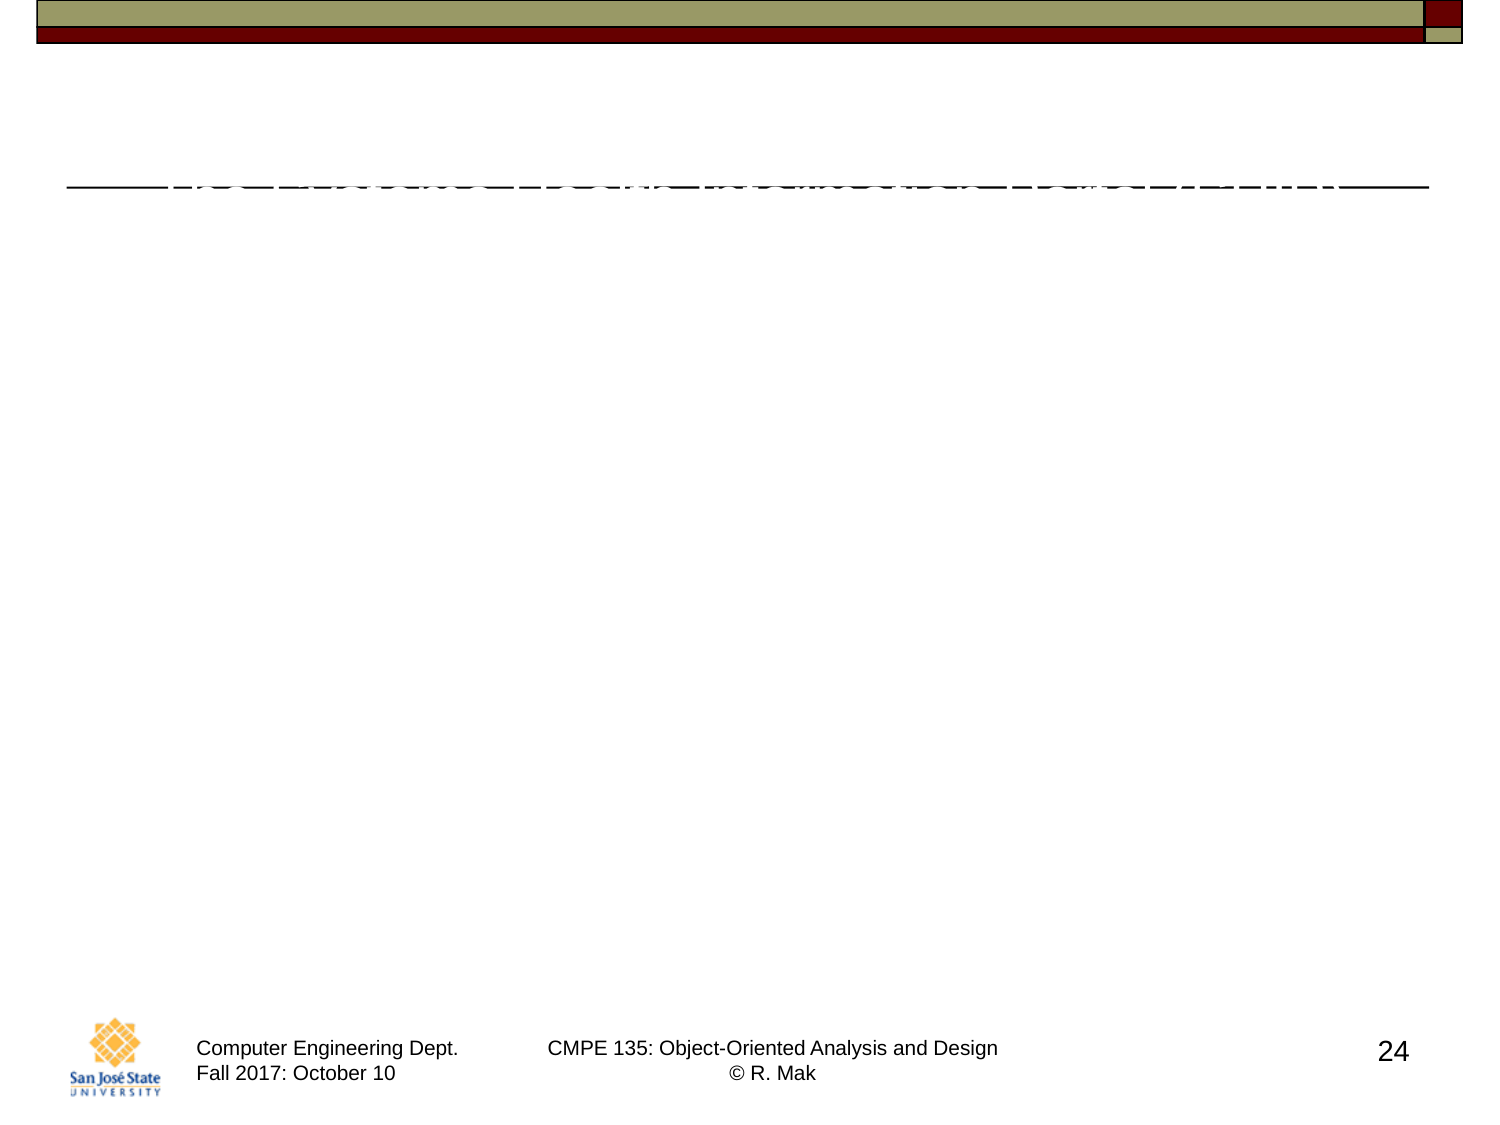

# Case Study 2: The Systems Health Information Portal (SHIP)
24